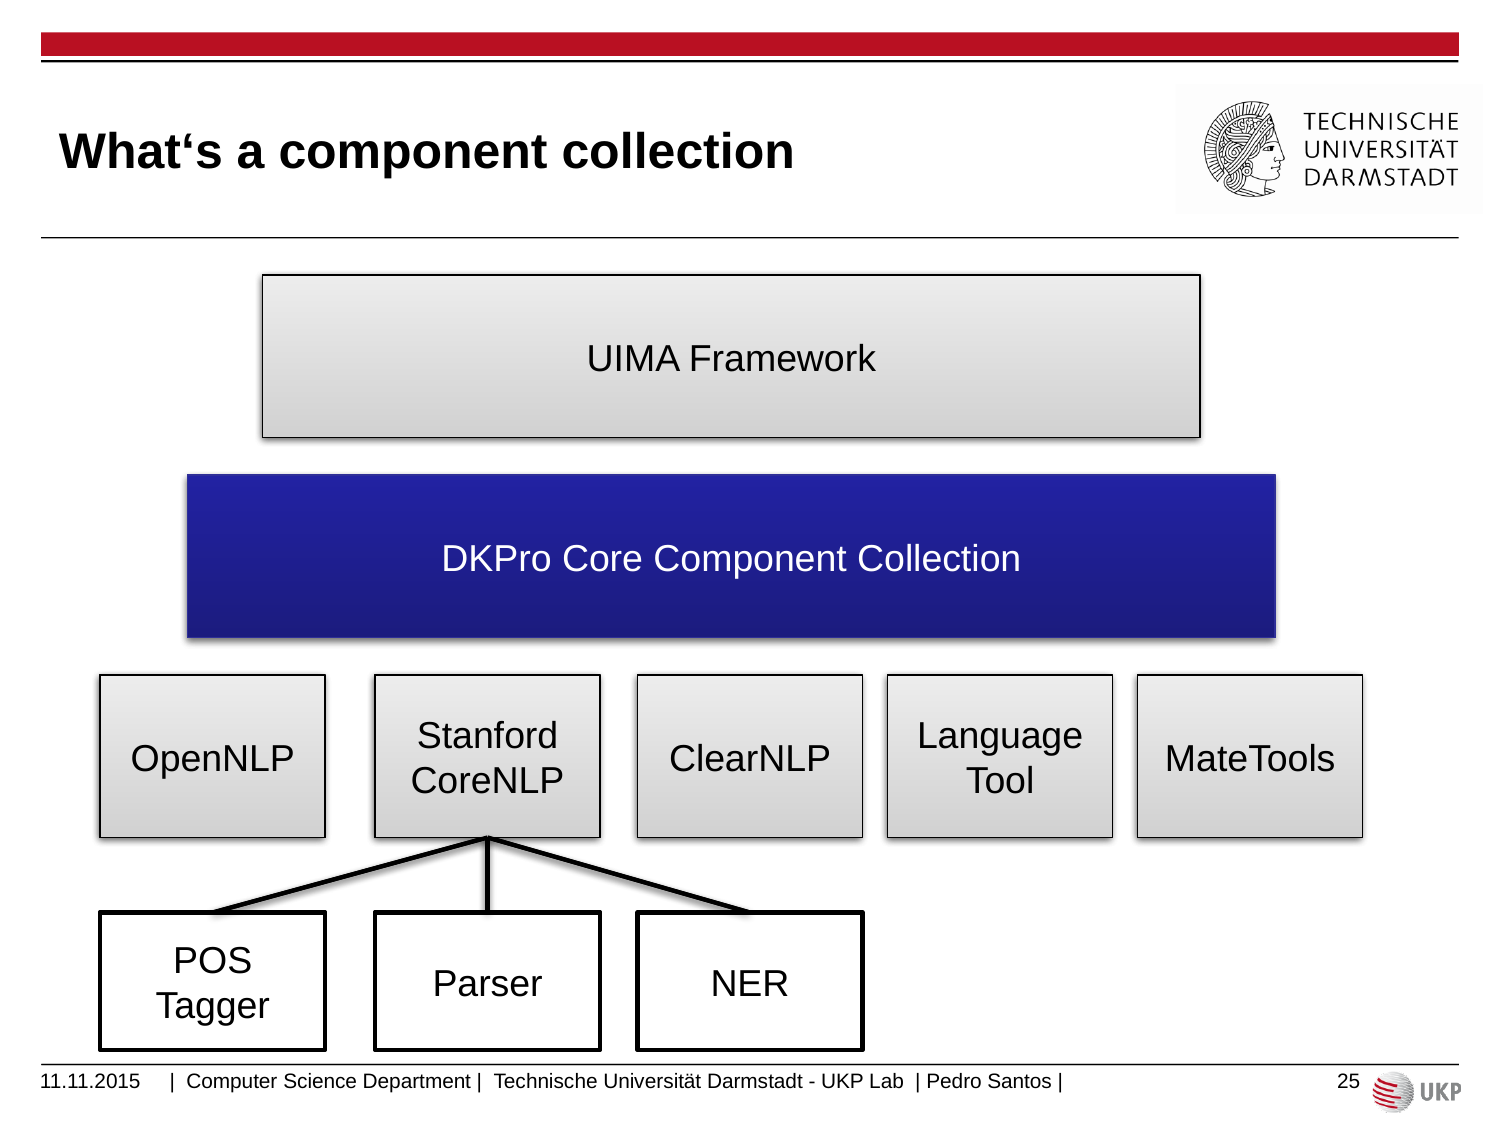

# What‘s a component collection
UIMA Framework
UIMA Framework
DKPro Core Component Collection
DKPro Core Component Collection
OpenNLP
Stanford CoreNLP
ClearNLP
Language
Tool
MateTools
OpenNLP
Stanford CoreNLP
ClearNLP
Language
Tool
MateTools
POS
Tagger
Parser
NER
POS
Tagger
Parser
NER
11.11.2015
25
|  Computer Science Department |  Technische Universität Darmstadt - UKP Lab  | Pedro Santos |